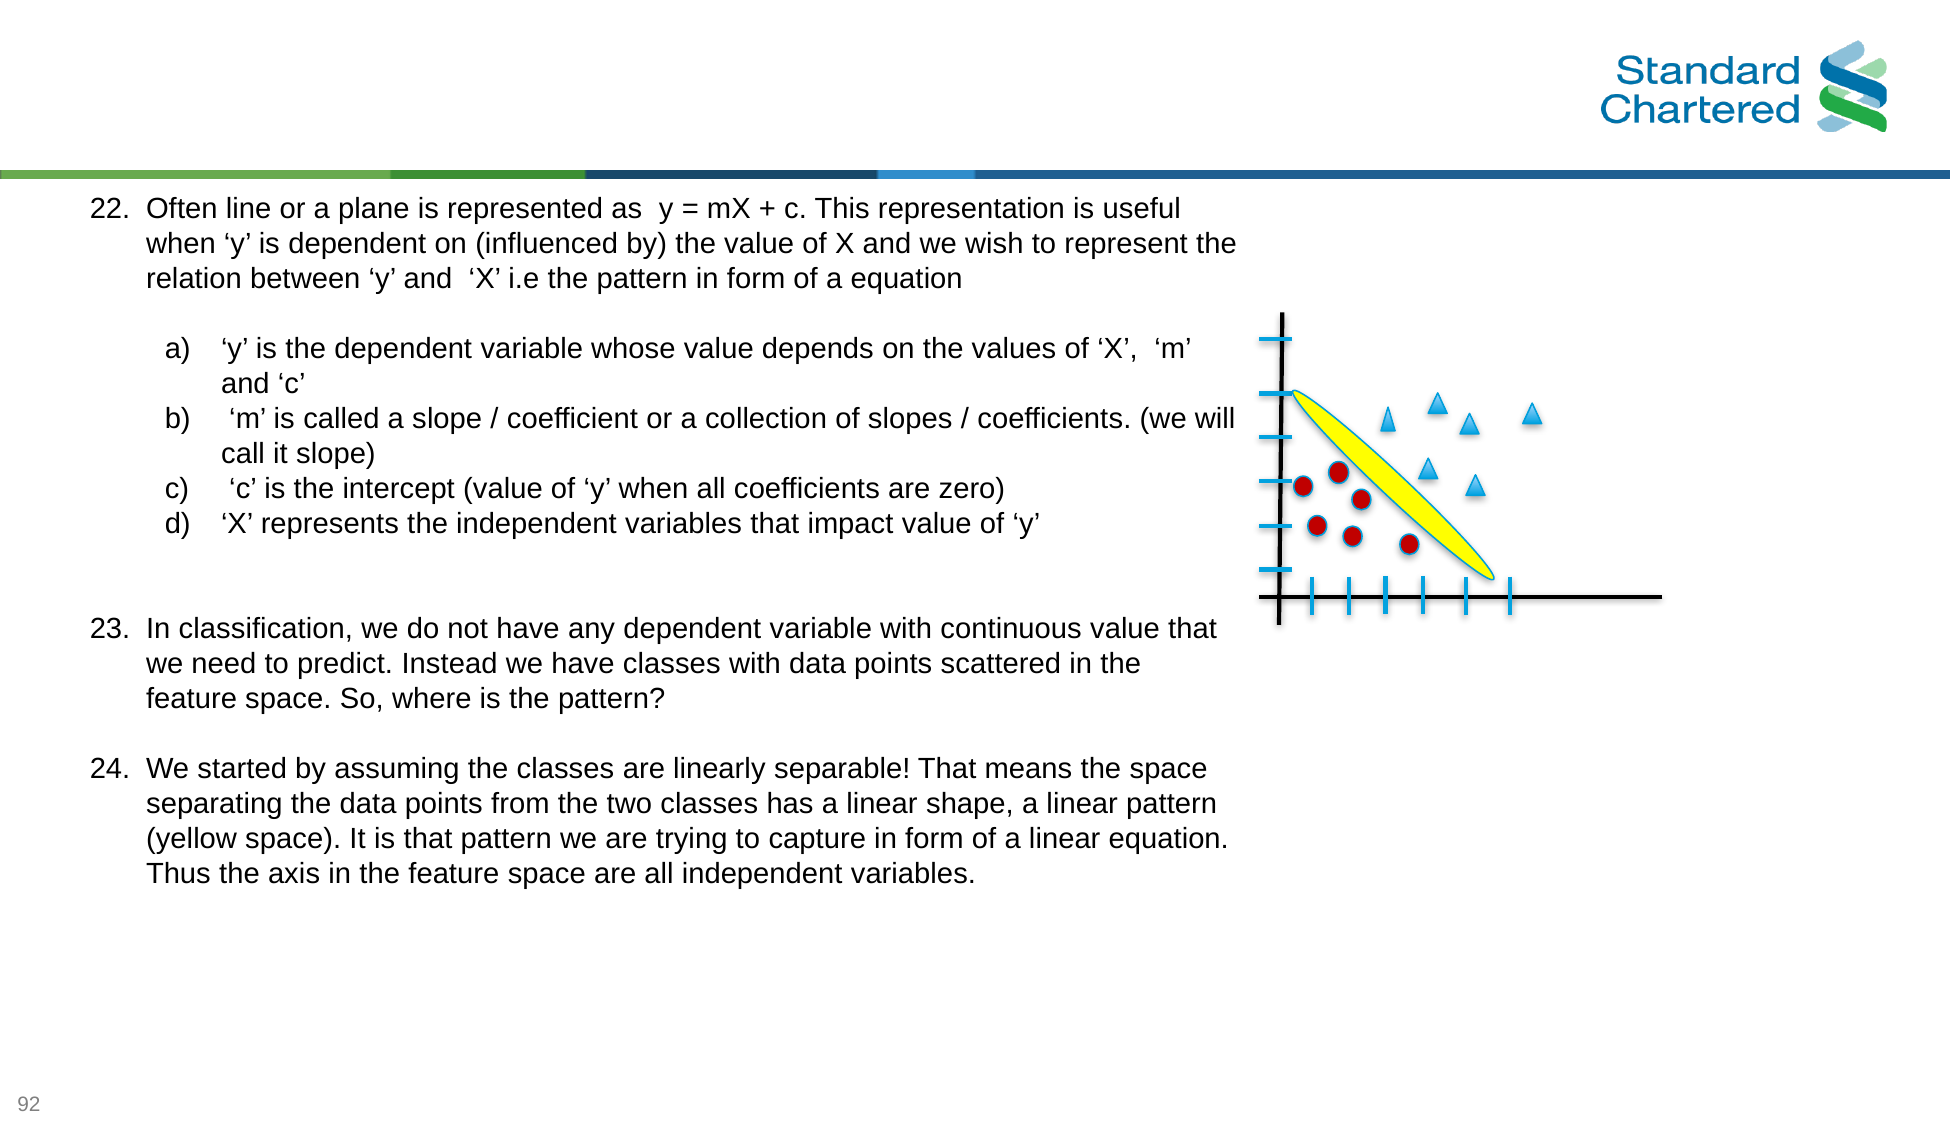

Often line or a plane is represented as  y = mX + c. This representation is useful when ‘y’ is dependent on (influenced by) the value of X and we wish to represent the relation between ‘y’ and  ‘X’ i.e the pattern in form of a equation

‘y’ is the dependent variable whose value depends on the values of ‘X’,  ‘m’ and ‘c’
 ‘m’ is called a slope / coefficient or a collection of slopes / coefficients. (we will call it slope)
 ‘c’ is the intercept (value of ‘y’ when all coefficients are zero)
‘X’ represents the independent variables that impact value of ‘y’

In classification, we do not have any dependent variable with continuous value that we need to predict. Instead we have classes with data points scattered in the feature space. So, where is the pattern?

We started by assuming the classes are linearly separable! That means the space separating the data points from the two classes has a linear shape, a linear pattern (yellow space). It is that pattern we are trying to capture in form of a linear equation. Thus the axis in the feature space are all independent variables.